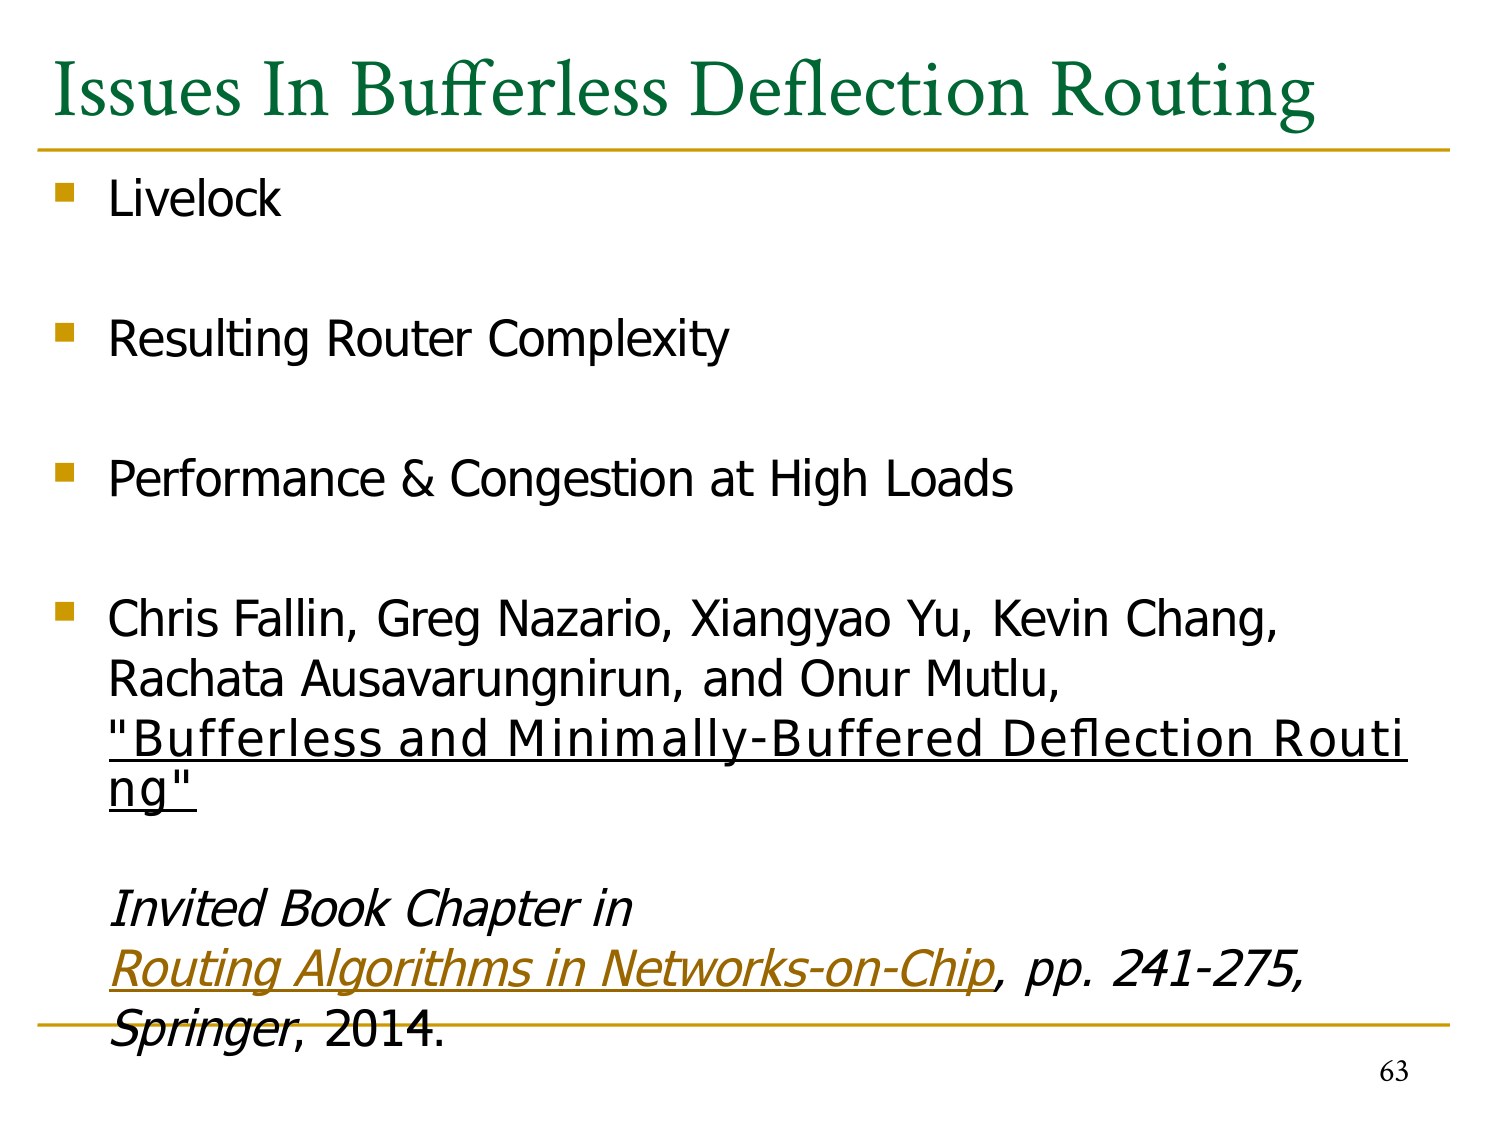

# Issues In Bufferless Deflection Routing
Livelock

Resulting Router Complexity

Performance & Congestion at High Loads

Chris Fallin, Greg Nazario, Xiangyao Yu, Kevin Chang, Rachata Ausavarungnirun, and Onur Mutlu,
"Bufferless and Minimally-Buffered Deflection Routing"
Invited Book Chapter in Routing Algorithms in Networks-on-Chip, pp. 241-275, Springer, 2014.

63